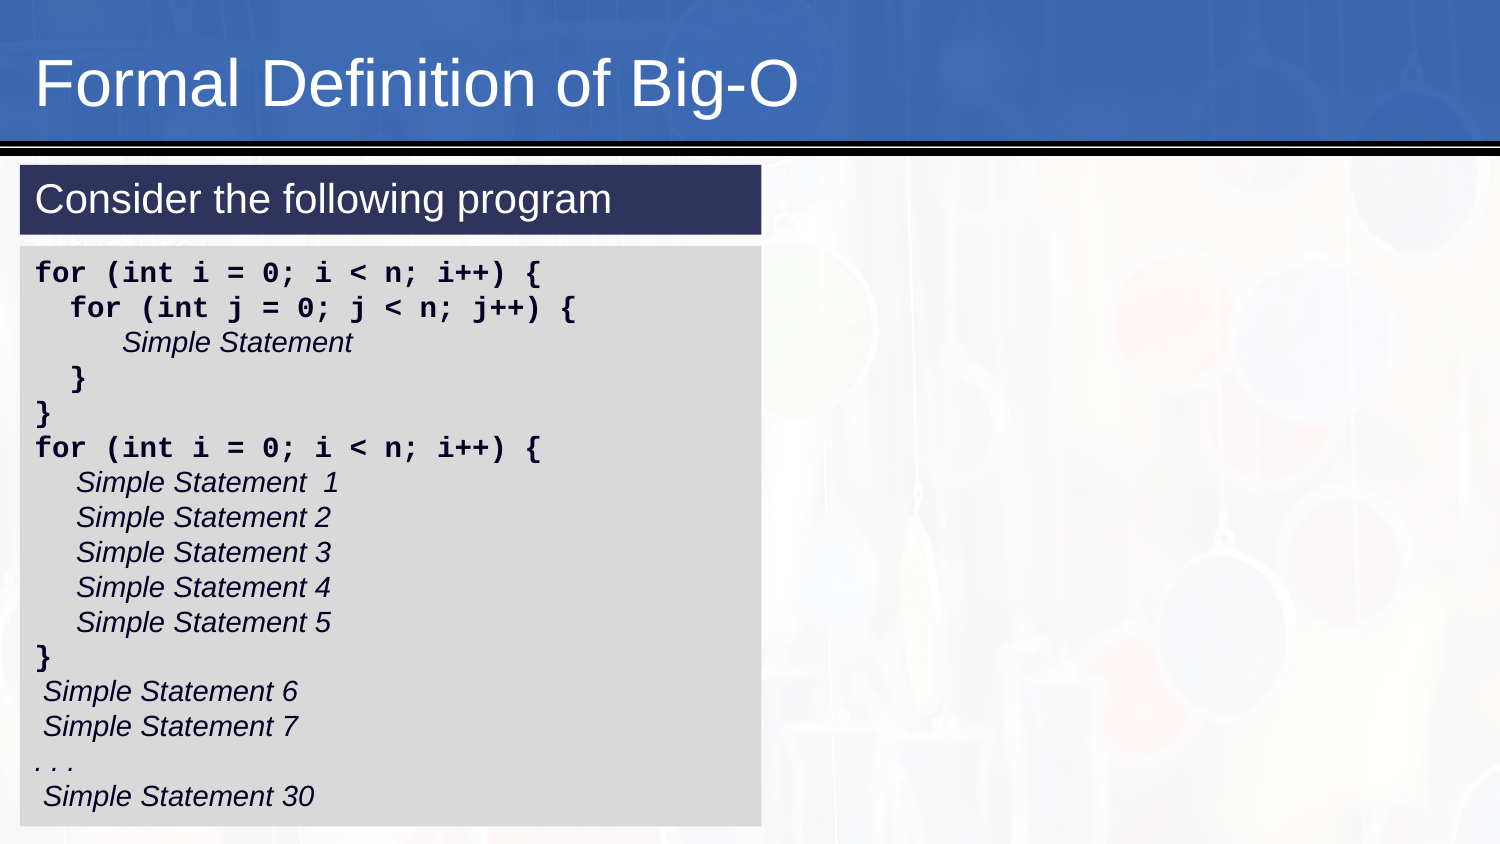

# 9
Formal Definition of Big-O
Consider the following program structure:
for (int i = 0; i < n; i++) {
  for (int j = 0; j < n; j++) {
     Simple Statement
  }
}
for (int i = 0; i < n; i++) {
     Simple Statement  1
     Simple Statement 2
     Simple Statement 3
     Simple Statement 4
     Simple Statement 5
}
 Simple Statement 6
 Simple Statement 7
. . .
 Simple Statement 30